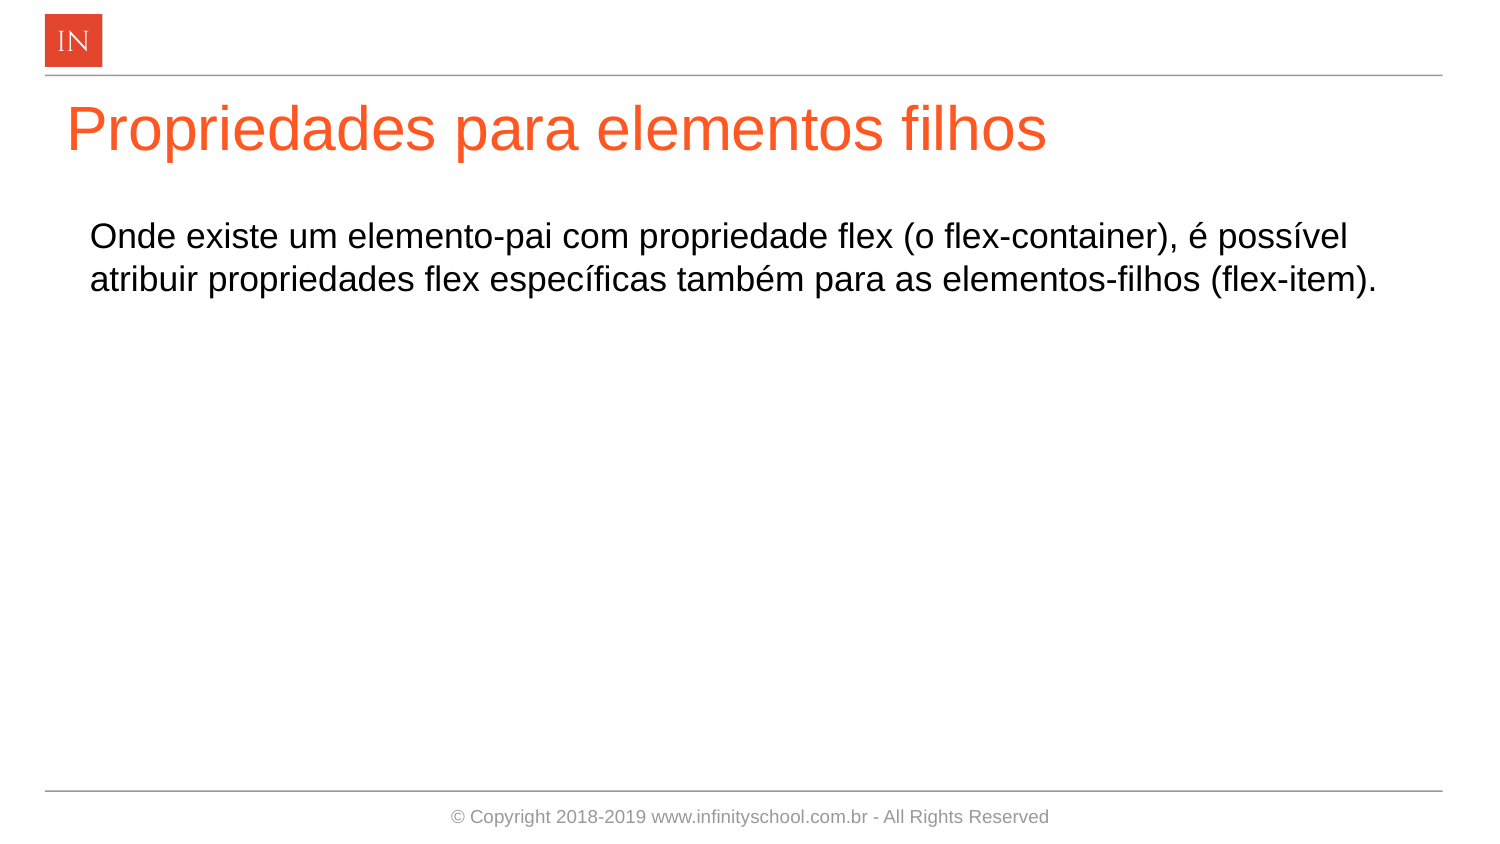

# Propriedades para elementos filhos

Onde existe um elemento-pai com propriedade flex (o flex-container), é possível atribuir propriedades flex específicas também para as elementos-filhos (flex-item).